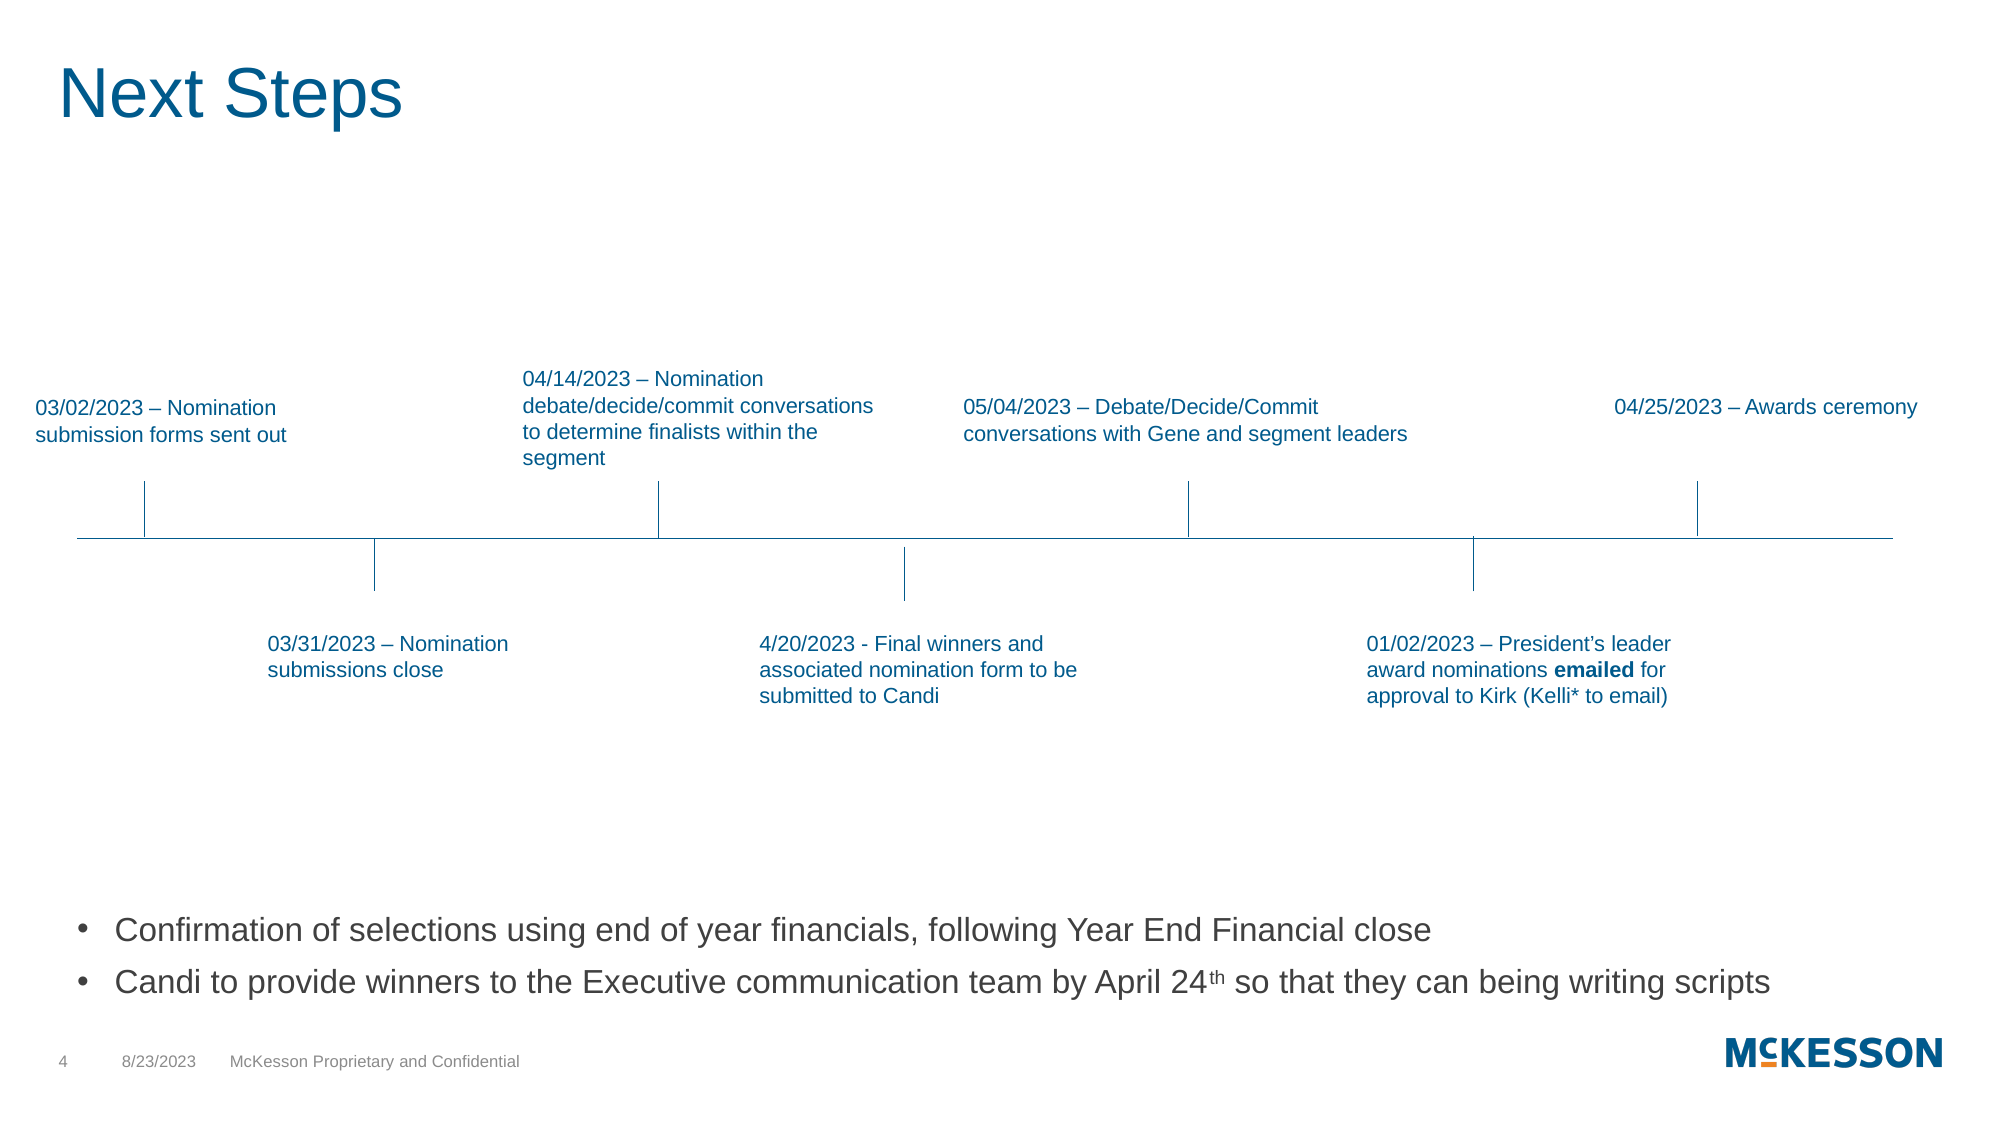

# Next Steps

04/14/2023 – Nomination debate/decide/commit conversations to determine finalists within the segment
05/04/2023 – Debate/Decide/Commit conversations with Gene and segment leaders
04/25/2023 – Awards ceremony
03/02/2023 – Nomination submission forms sent out
4/20/2023 - Final winners and associated nomination form to be submitted to Candi
03/31/2023 – Nomination submissions close
01/02/2023 – President’s leader award nominations emailed for approval to Kirk (Kelli* to email)
Confirmation of selections using end of year financials, following Year End Financial close
Candi to provide winners to the Executive communication team by April 24th so that they can being writing scripts
4
8/23/2023
McKesson Proprietary and Confidential